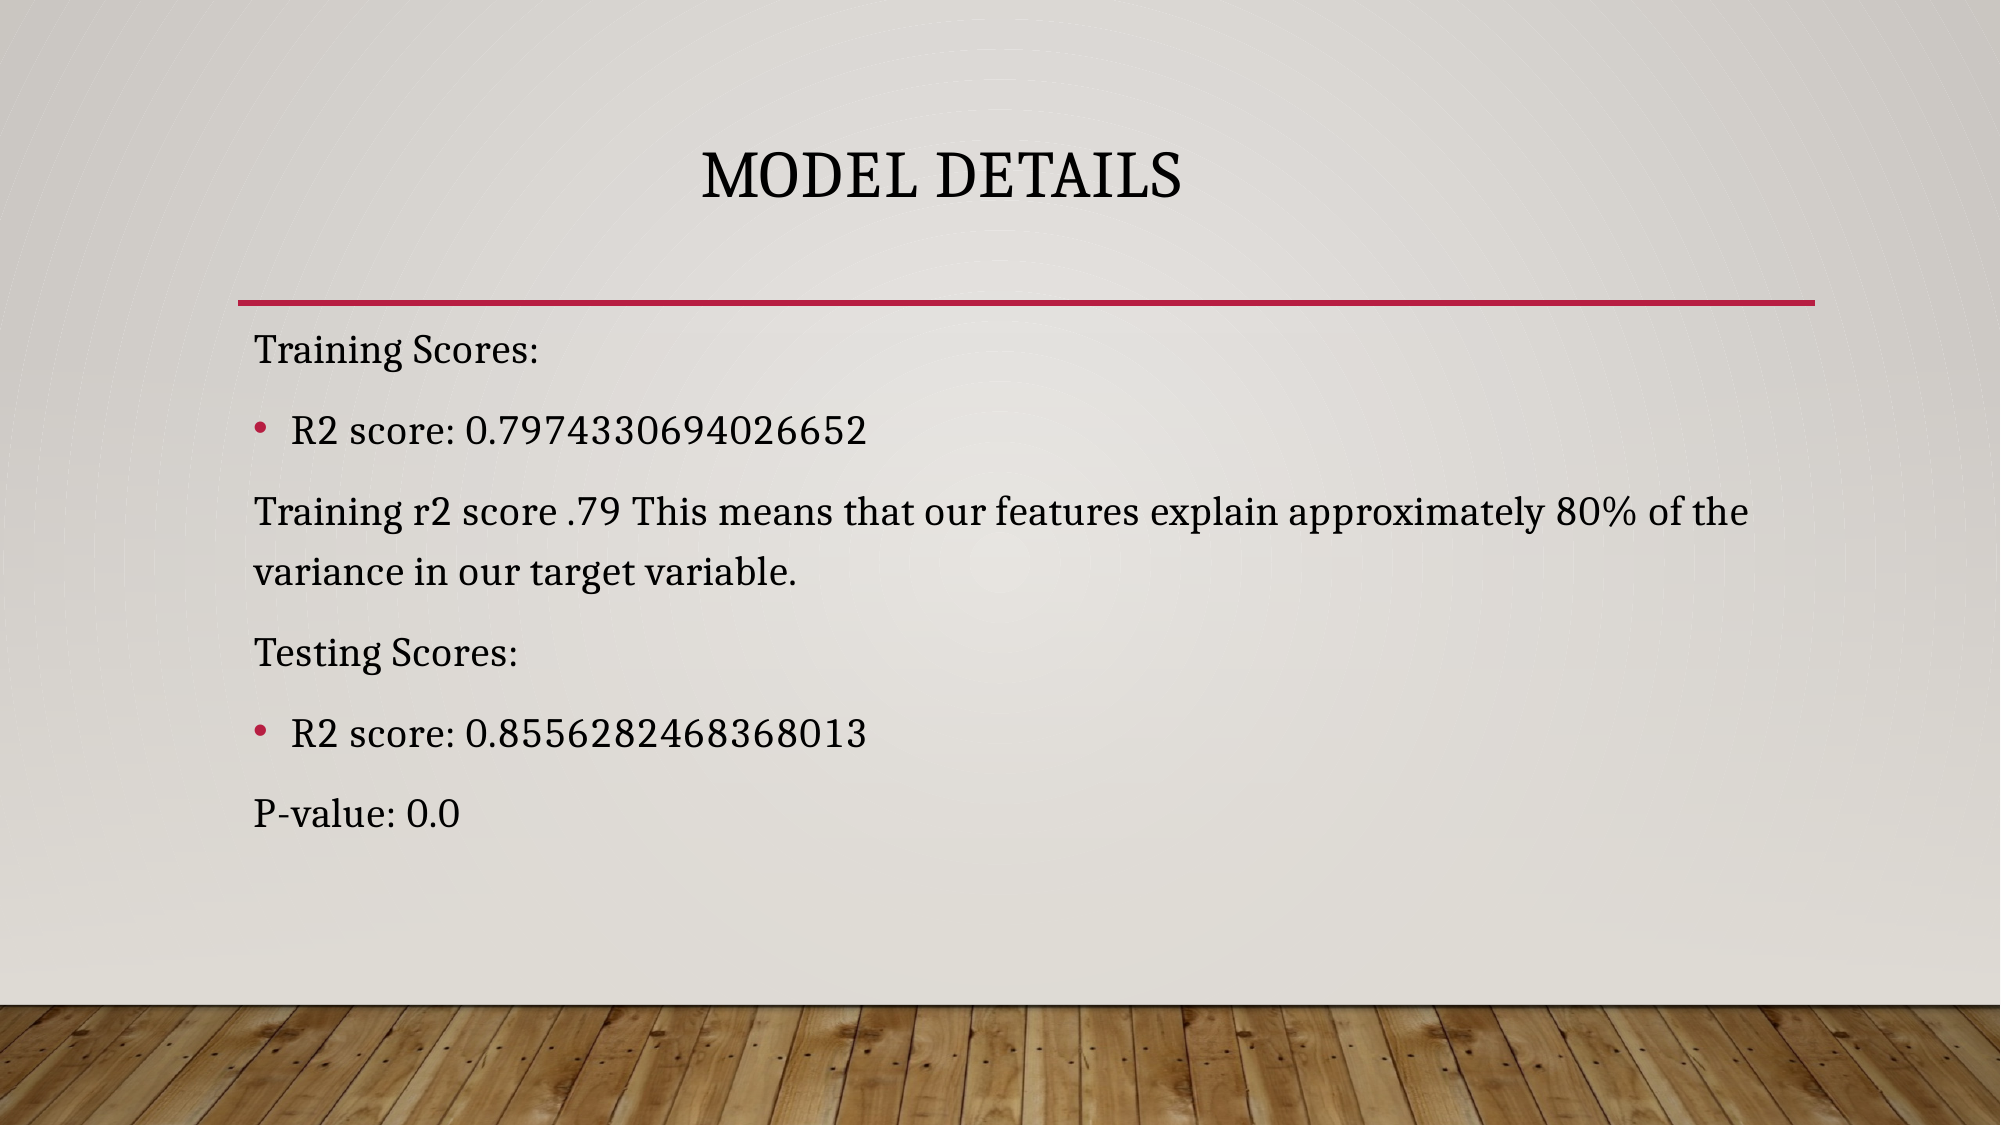

# Model details
Training Scores:
R2 score: 0.7974330694026652
Training r2 score .79 This means that our features explain approximately 80% of the variance in our target variable.
Testing Scores:
R2 score: 0.8556282468368013
P-value: 0.0